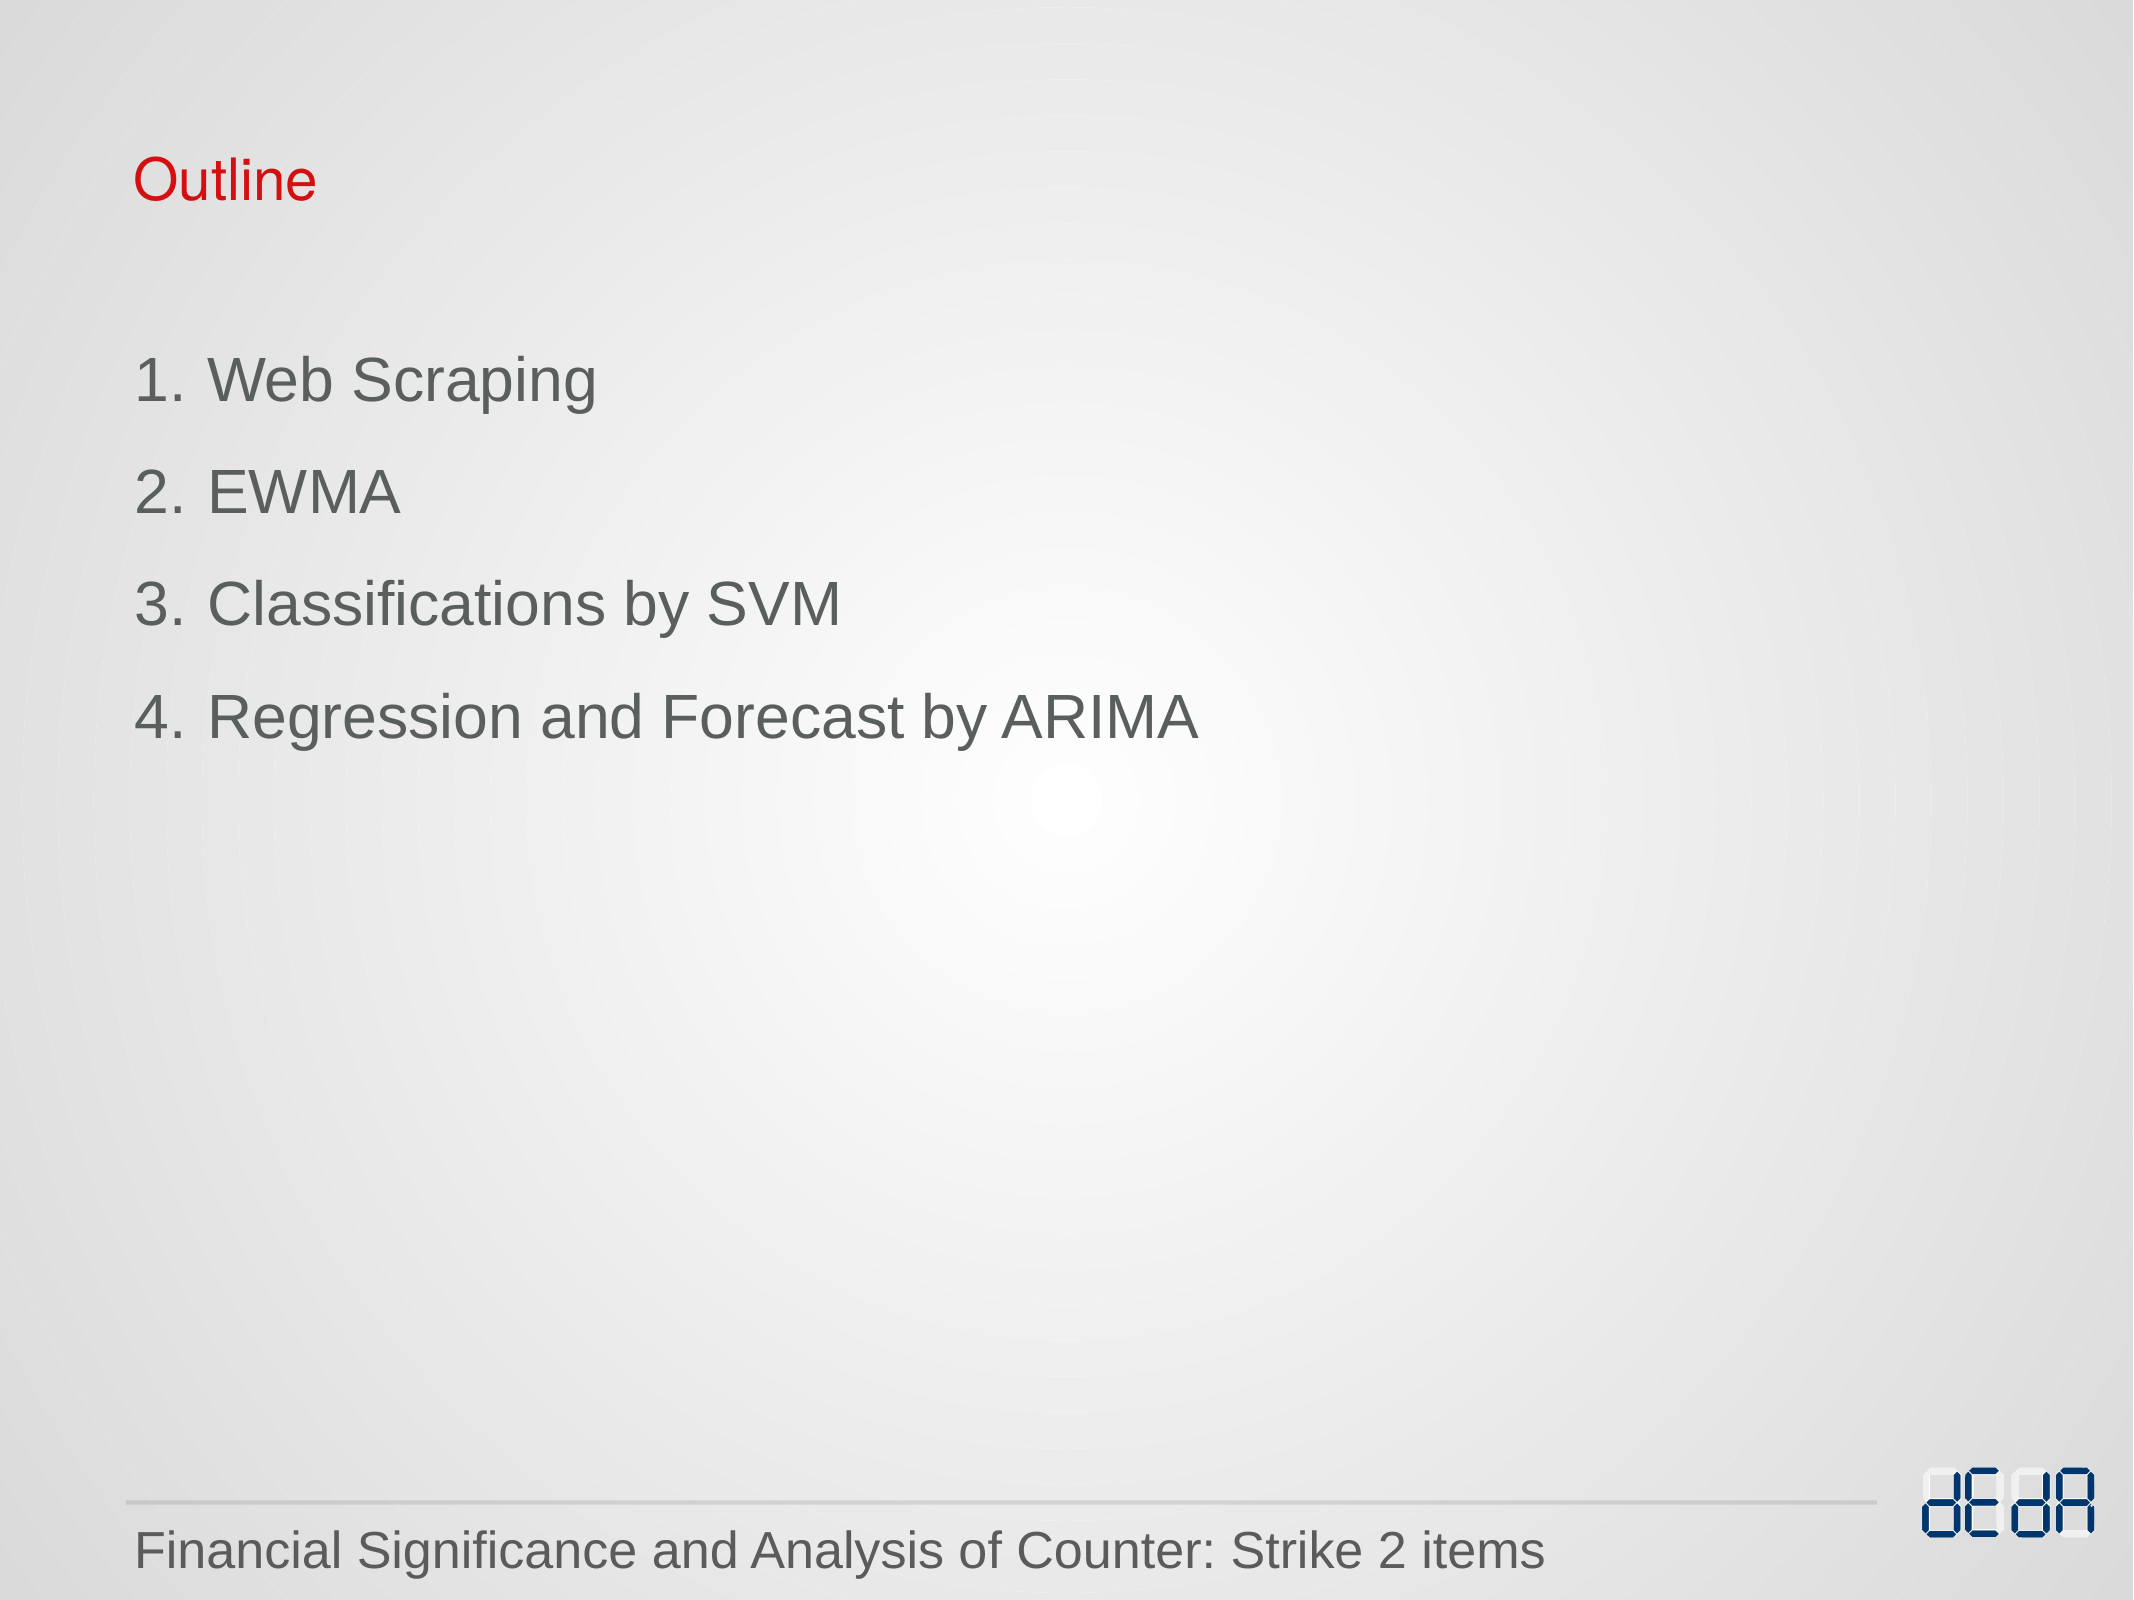

Web Scraping
EWMA
Classifications by SVM
Regression and Forecast by ARIMA